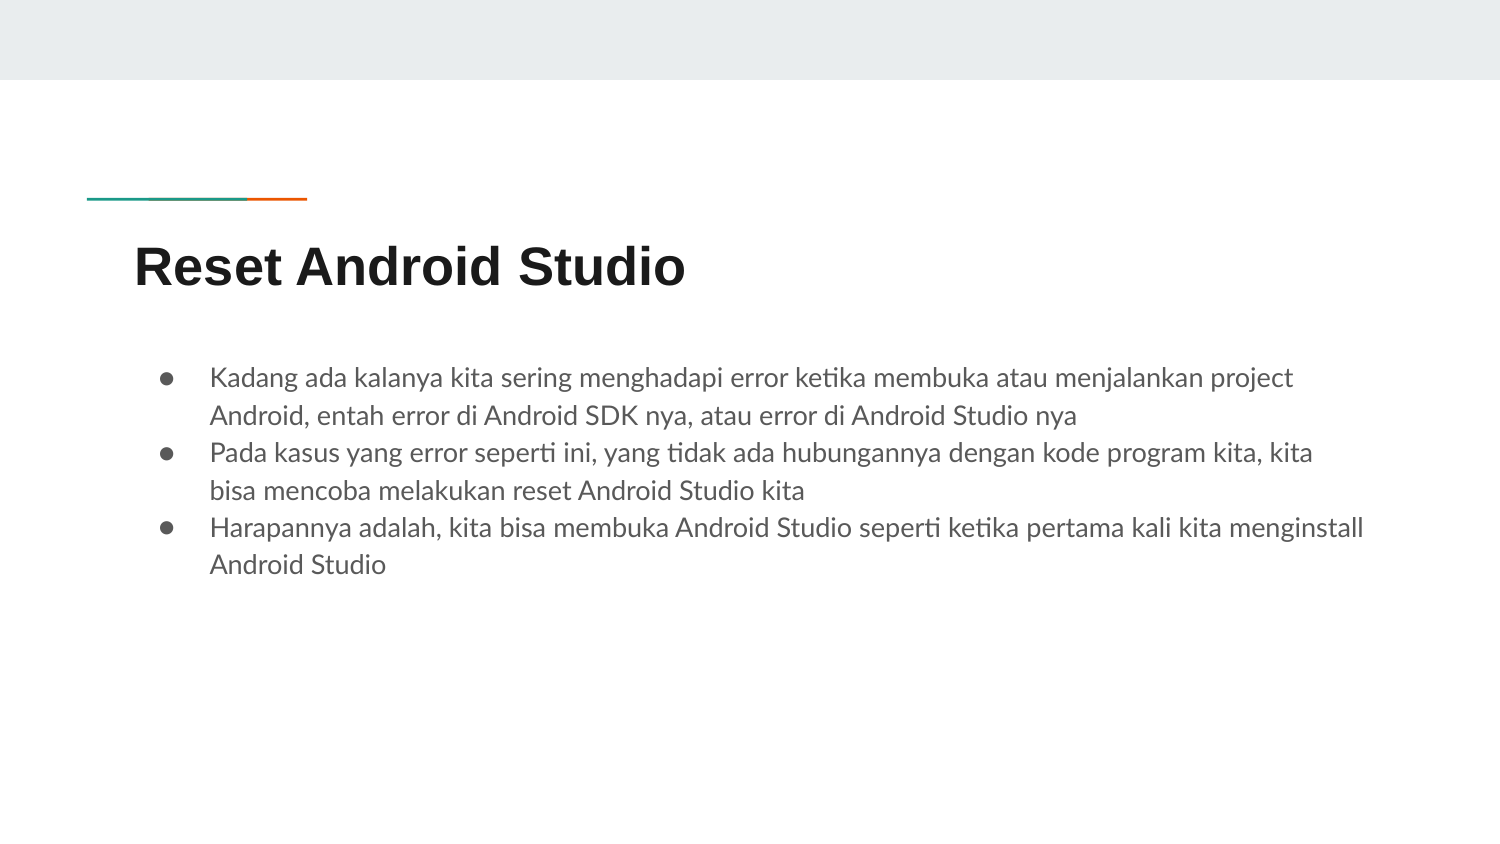

# Reset Android Studio
Kadang ada kalanya kita sering menghadapi error ketika membuka atau menjalankan project Android, entah error di Android SDK nya, atau error di Android Studio nya
Pada kasus yang error seperti ini, yang tidak ada hubungannya dengan kode program kita, kita bisa mencoba melakukan reset Android Studio kita
Harapannya adalah, kita bisa membuka Android Studio seperti ketika pertama kali kita menginstall Android Studio